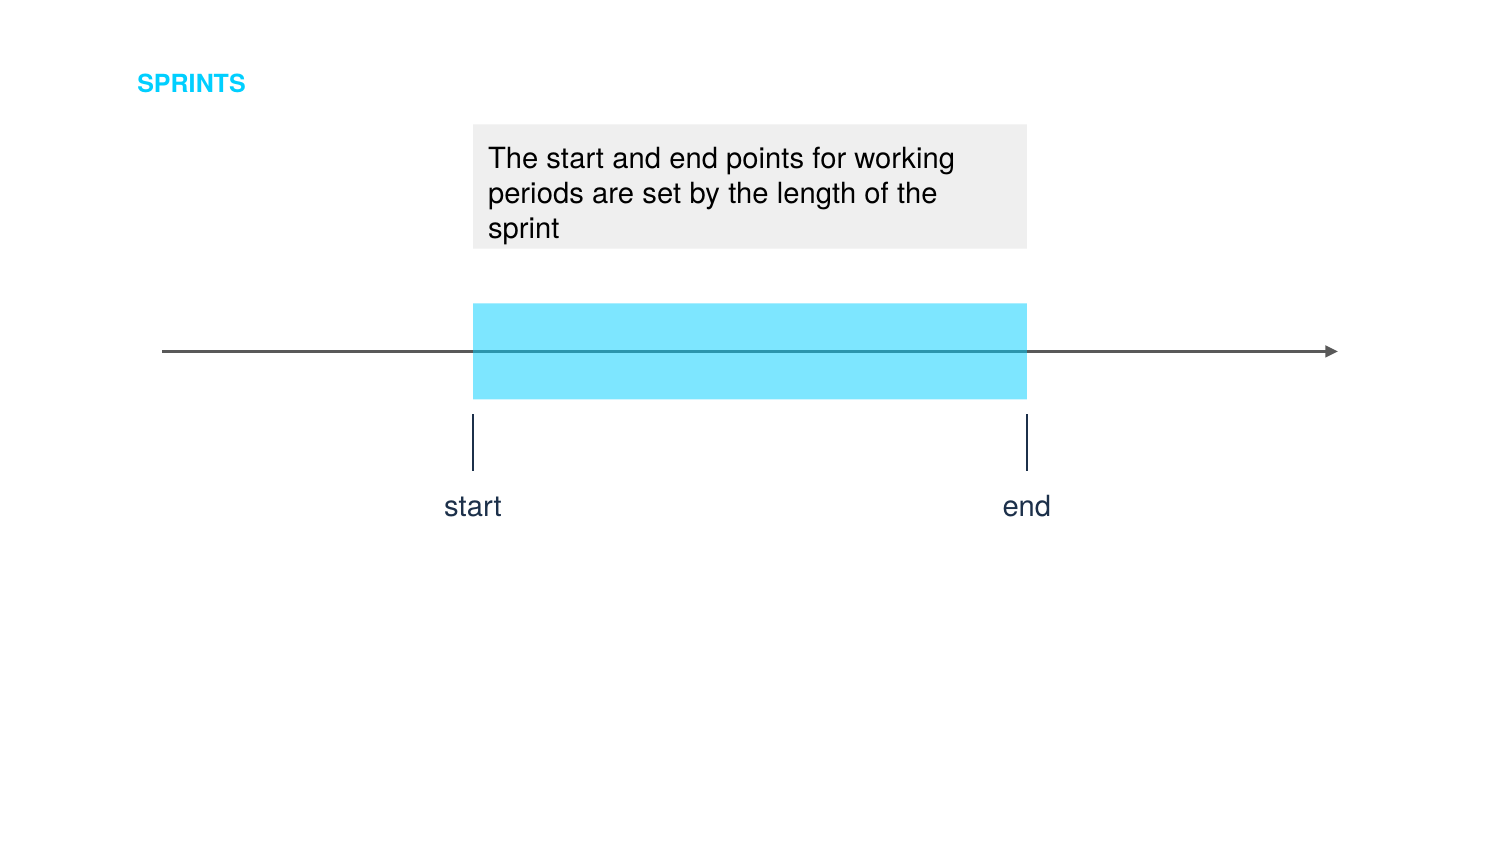

SPRINTS
The start and end points for working periods are set by the length of the sprint

start
end